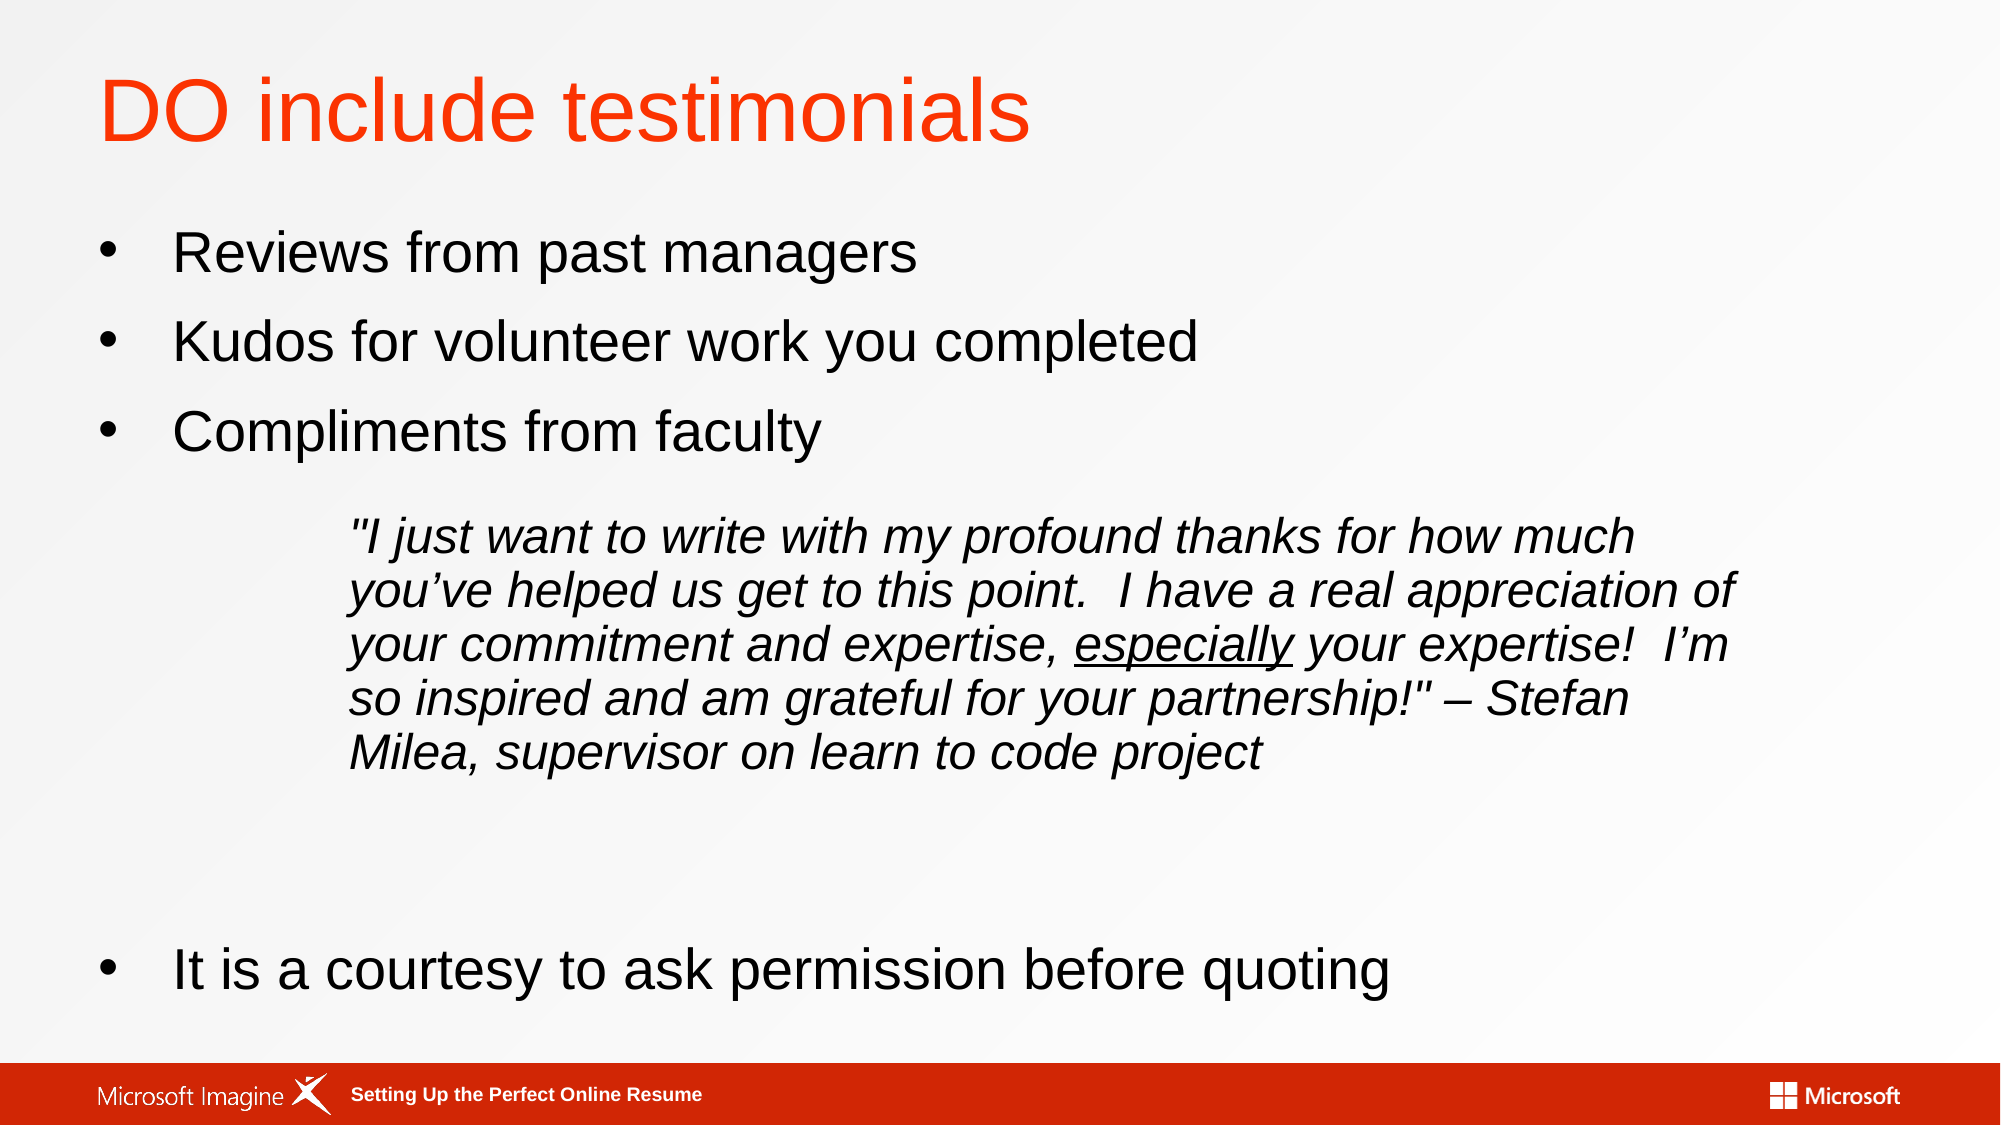

# DO include testimonials
Reviews from past managers
Kudos for volunteer work you completed
Compliments from faculty

It is a courtesy to ask permission before quoting

"I just want to write with my profound thanks for how much you’ve helped us get to this point.  I have a real appreciation of your commitment and expertise, especially your expertise!  I’m so inspired and am grateful for your partnership!" – Stefan Milea, supervisor on learn to code project

Setting Up the Perfect Online Resume